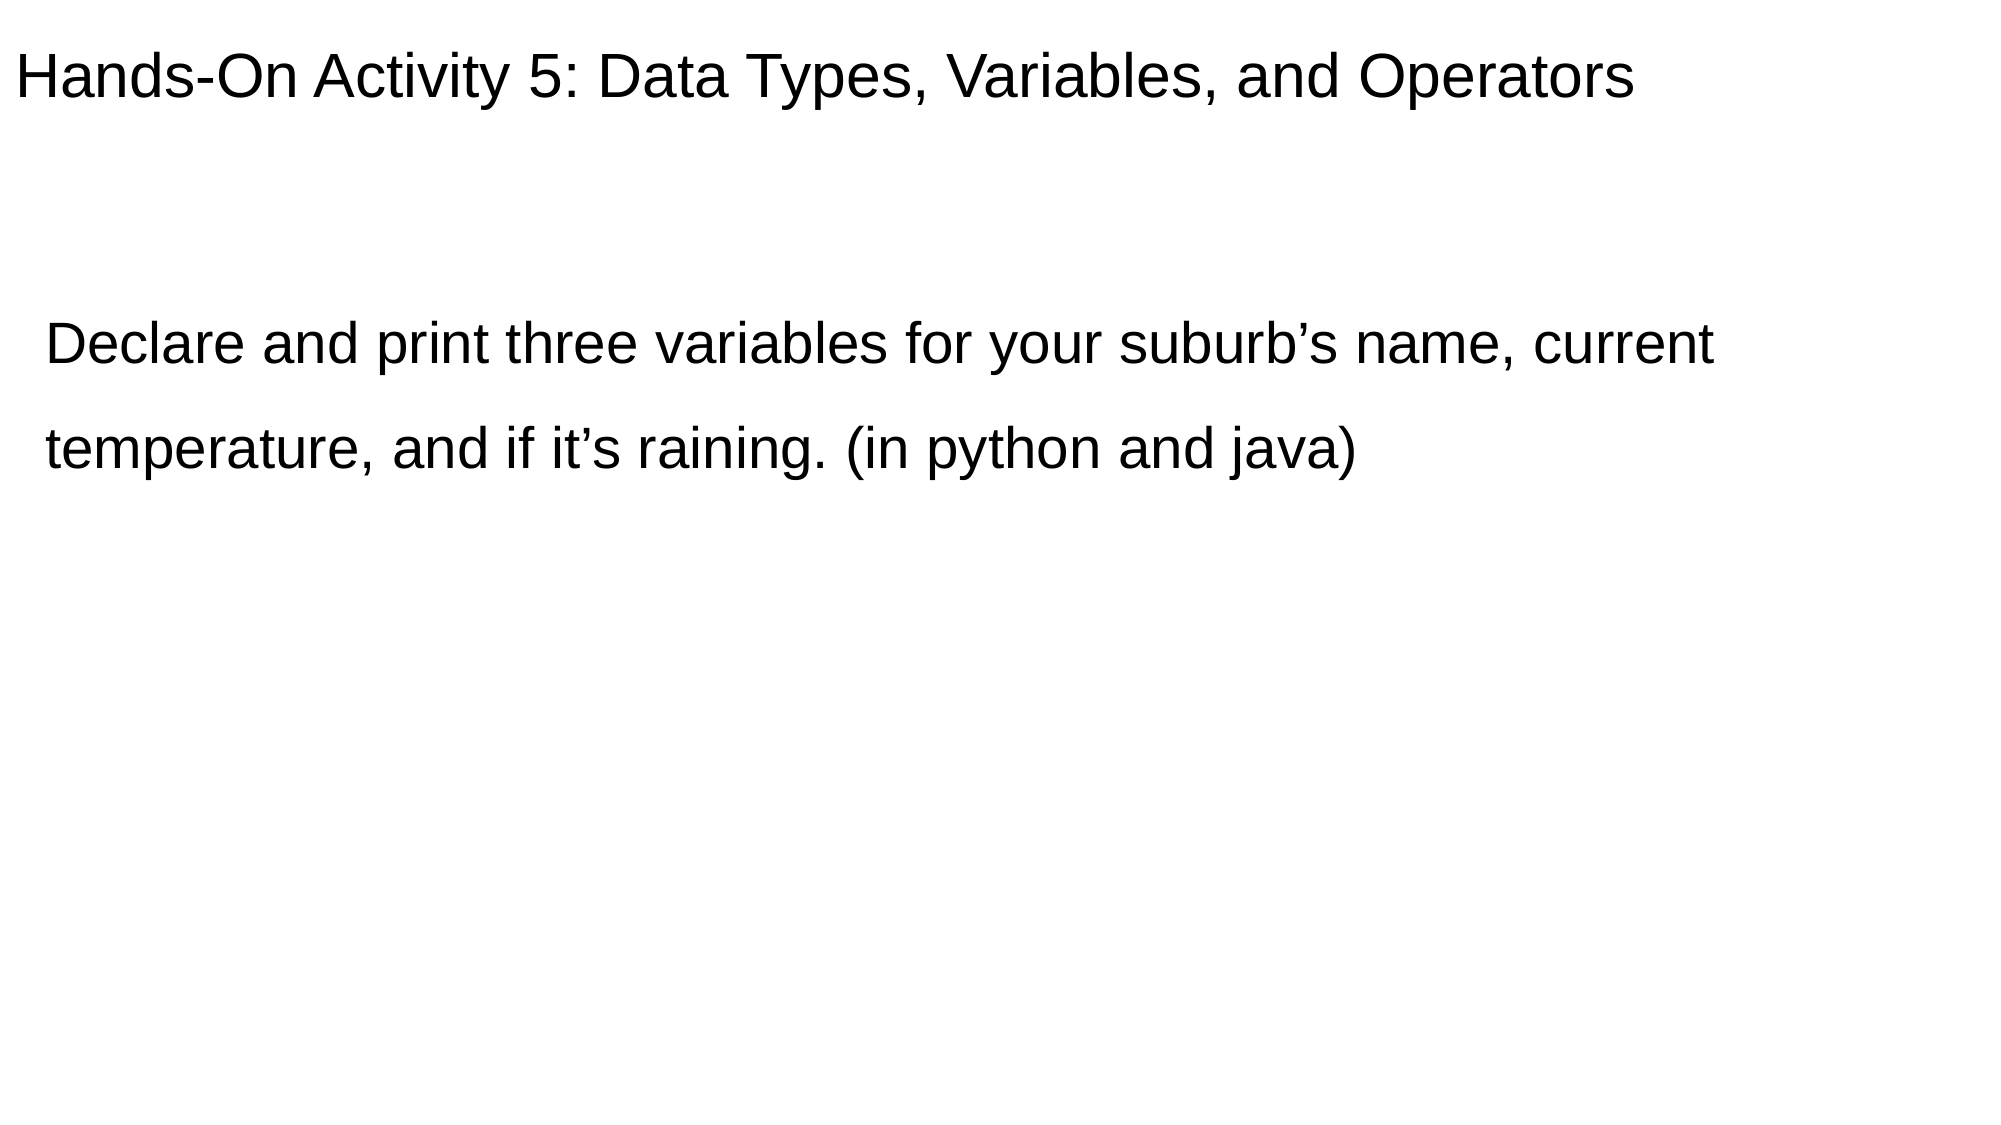

# Hands-On Activity 5: Data Types, Variables, and Operators
Declare and print three variables for your suburb’s name, current temperature, and if it’s raining. (in python and java)